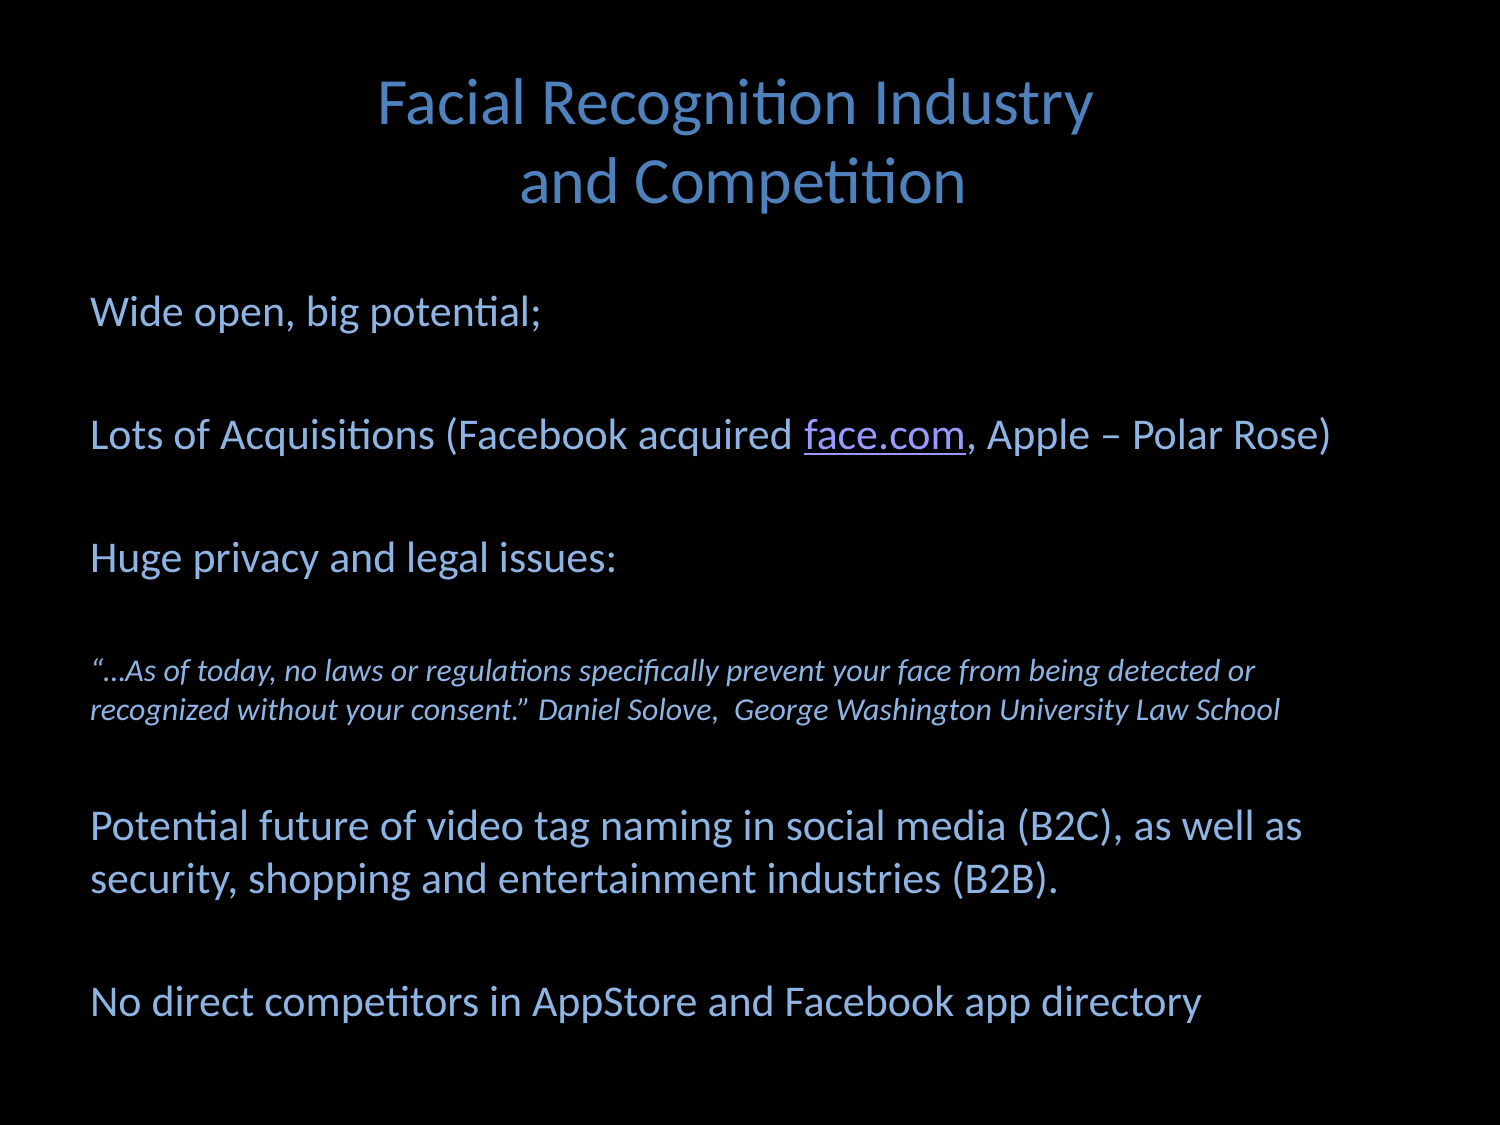

# Facial Recognition Industry and Competition
Wide open, big potential;

Lots of Acquisitions (Facebook acquired face.com, Apple – Polar Rose)

Huge privacy and legal issues:

“…As of today, no laws or regulations specifically prevent your face from being detected or recognized without your consent.” Daniel Solove,  George Washington University Law School

Potential future of video tag naming in social media (B2C), as well as security, shopping and entertainment industries (B2B).

No direct competitors in AppStore and Facebook app directory